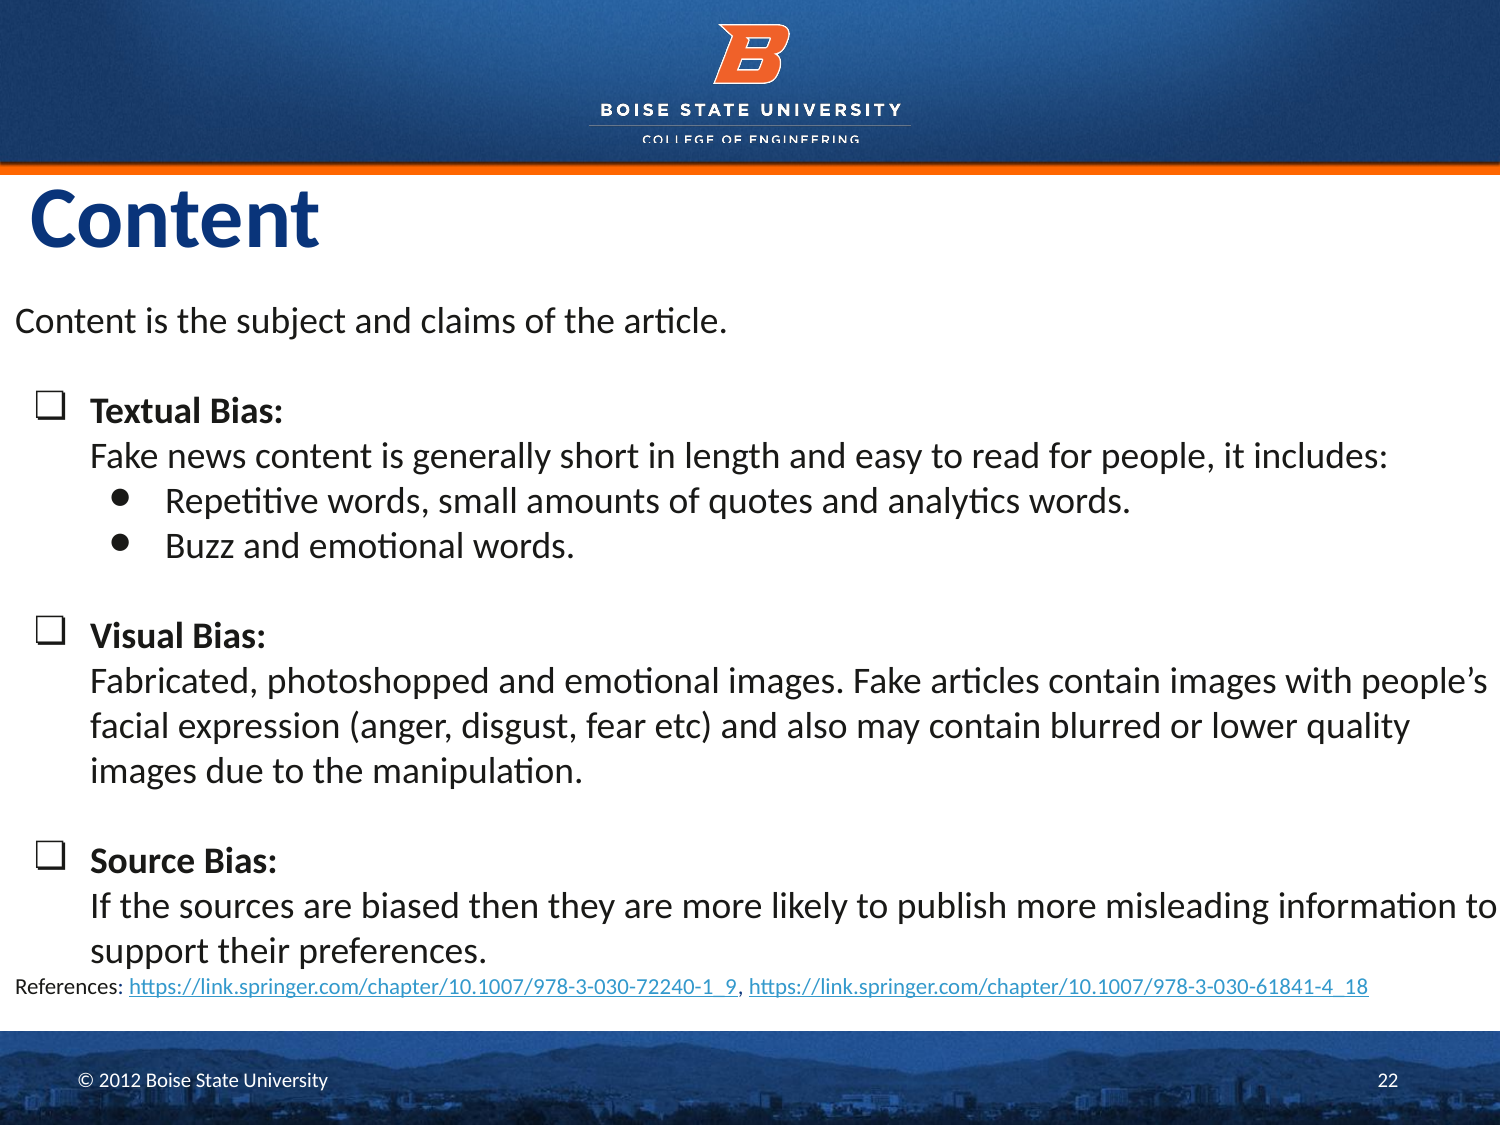

# Content
Content is the subject and claims of the article.

Textual Bias:
Fake news content is generally short in length and easy to read for people, it includes:
Repetitive words, small amounts of quotes and analytics words.
Buzz and emotional words.

Visual Bias:
Fabricated, photoshopped and emotional images. Fake articles contain images with people’s facial expression (anger, disgust, fear etc) and also may contain blurred or lower quality images due to the manipulation.

Source Bias:
If the sources are biased then they are more likely to publish more misleading information to support their preferences.
References: https://link.springer.com/chapter/10.1007/978-3-030-72240-1_9, https://link.springer.com/chapter/10.1007/978-3-030-61841-4_18